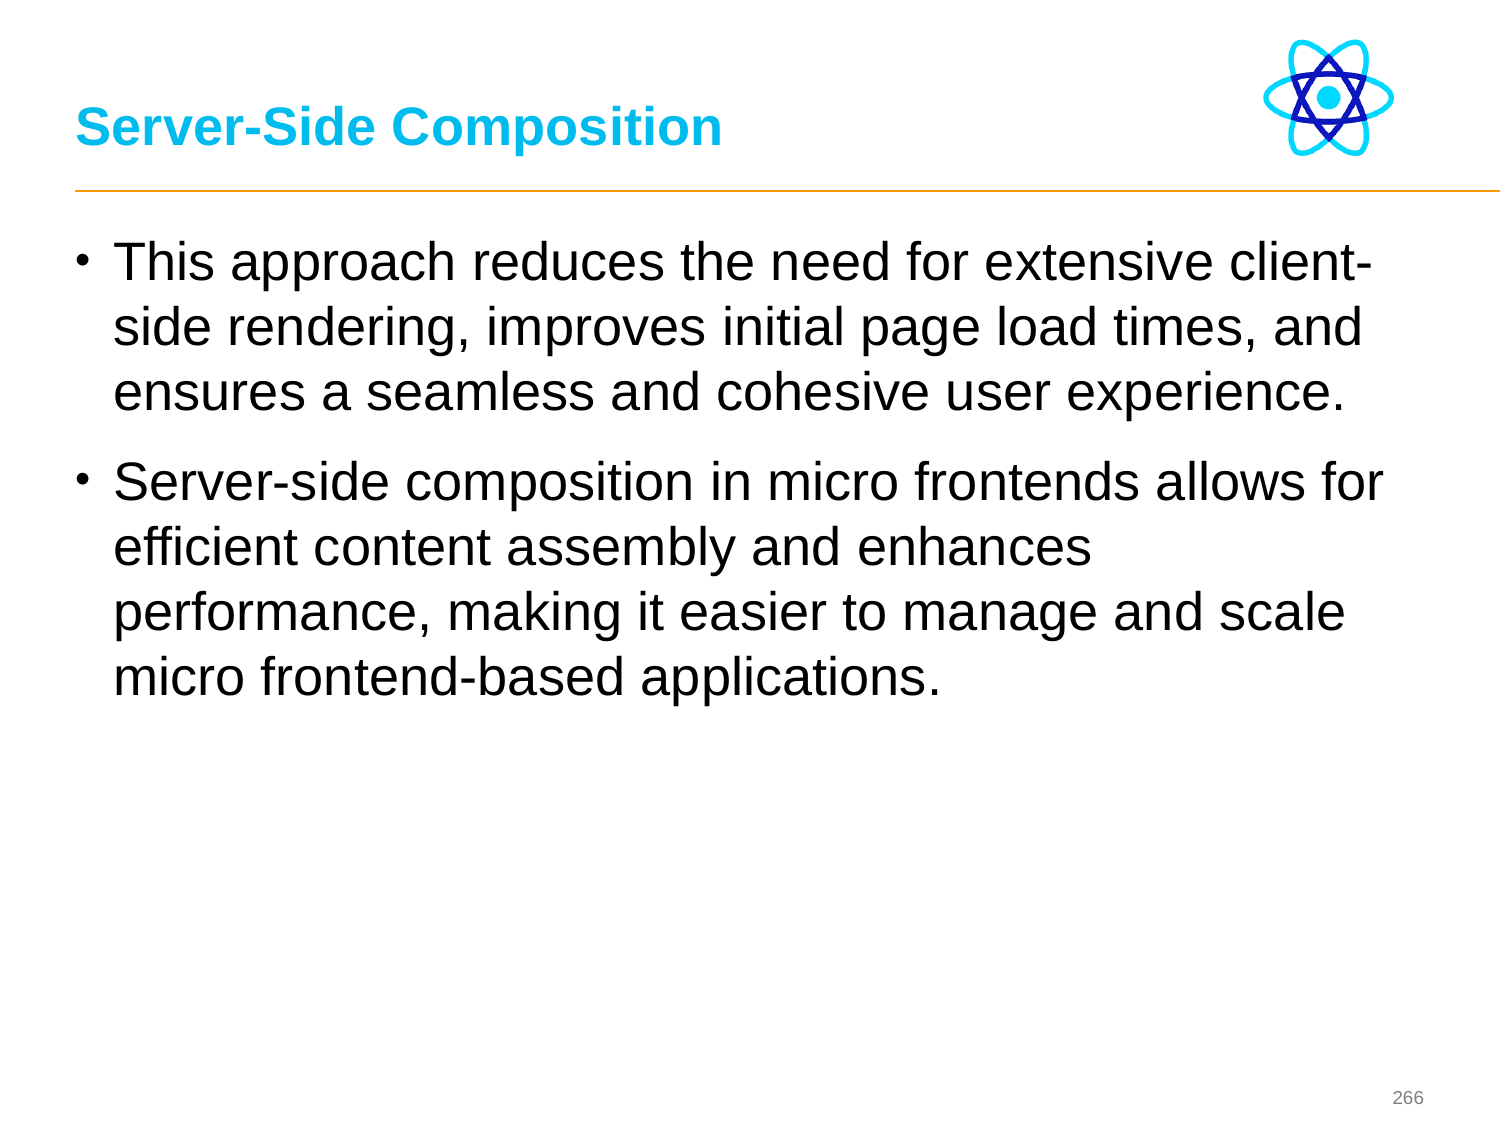

# Server-Side Composition
This approach reduces the need for extensive client-side rendering, improves initial page load times, and ensures a seamless and cohesive user experience.
Server-side composition in micro frontends allows for efficient content assembly and enhances performance, making it easier to manage and scale micro frontend-based applications.